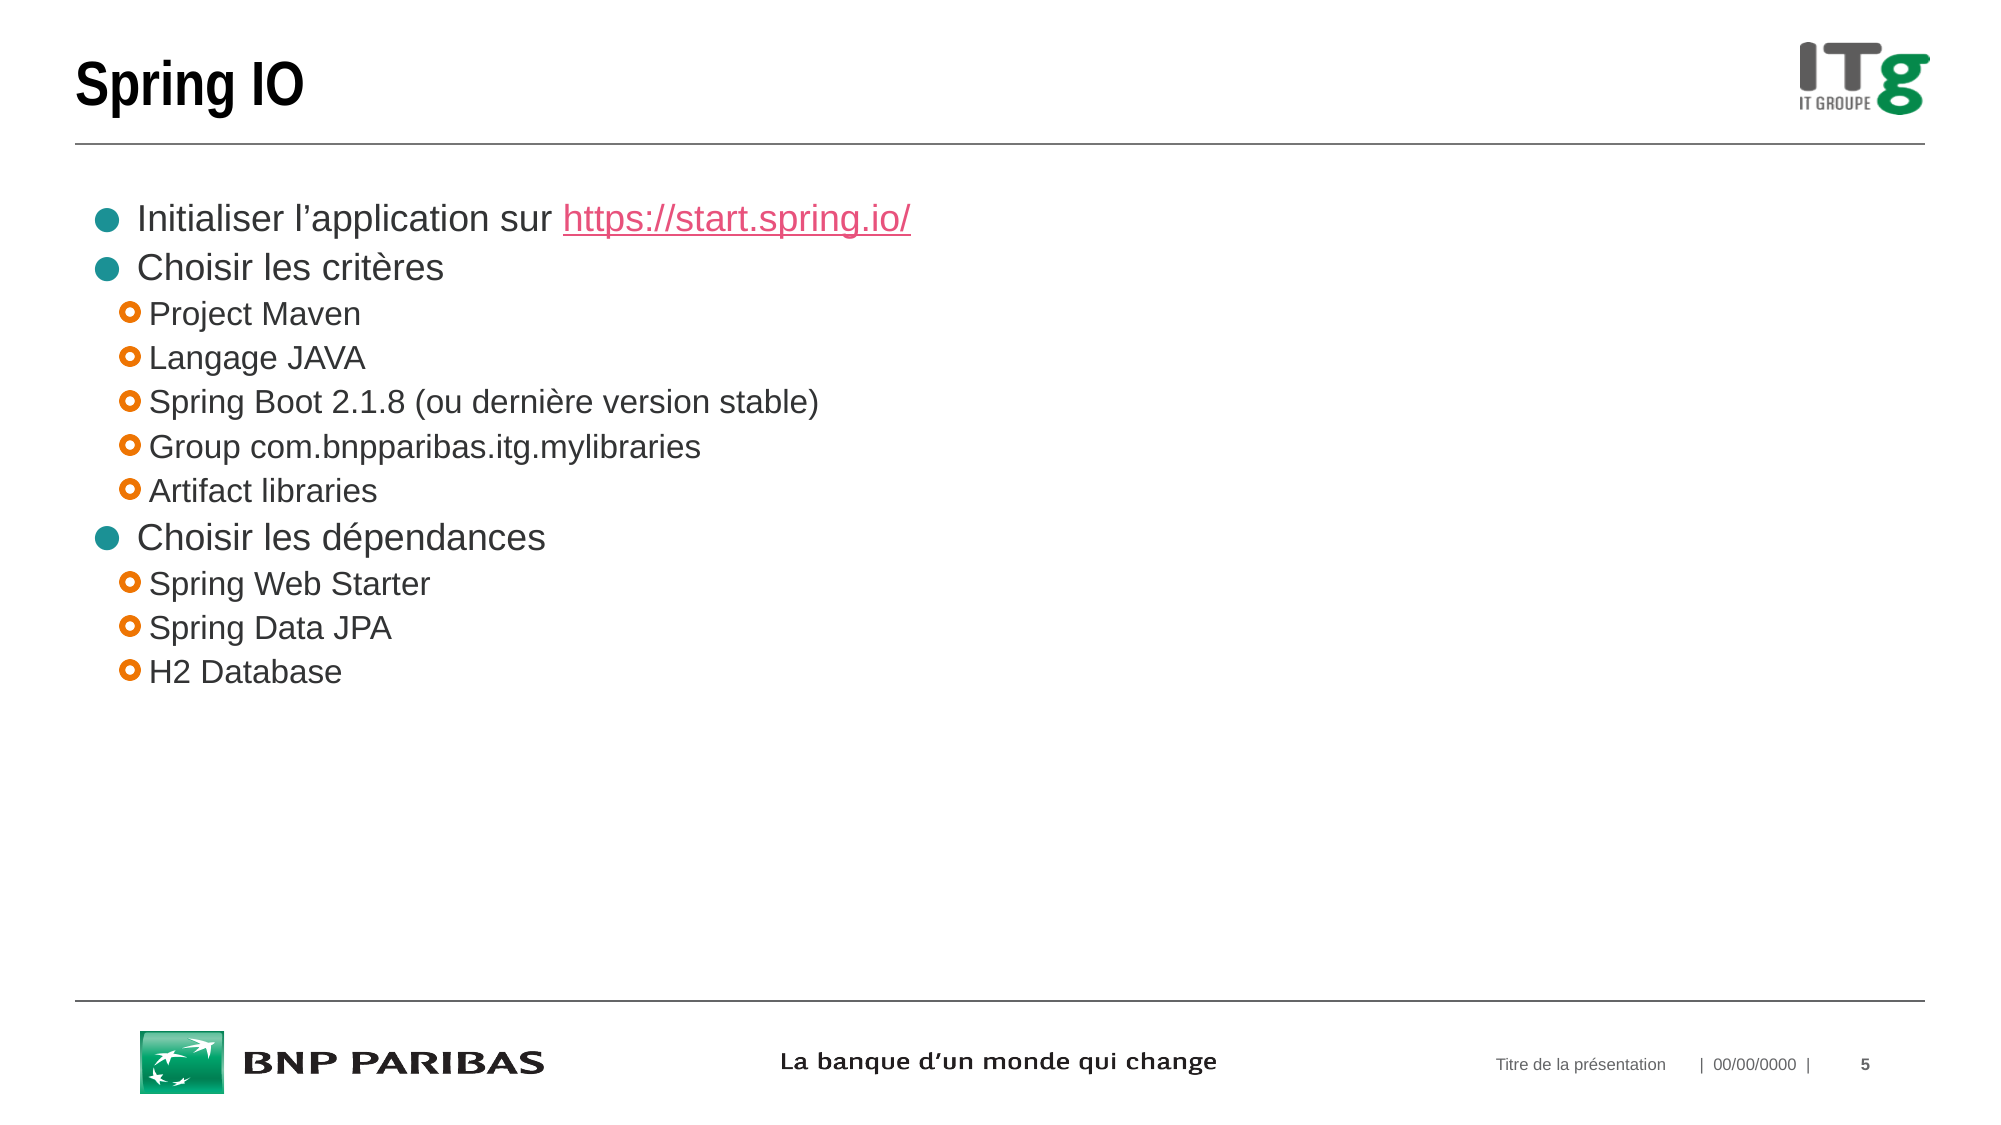

# Spring IO
Initialiser l’application sur https://start.spring.io/
Choisir les critères
Project Maven
Langage JAVA
Spring Boot 2.1.8 (ou dernière version stable)
Group com.bnpparibas.itg.mylibraries
Artifact libraries
Choisir les dépendances
Spring Web Starter
Spring Data JPA
H2 Database

Titre de la présentation
|  00/00/0000  |
5